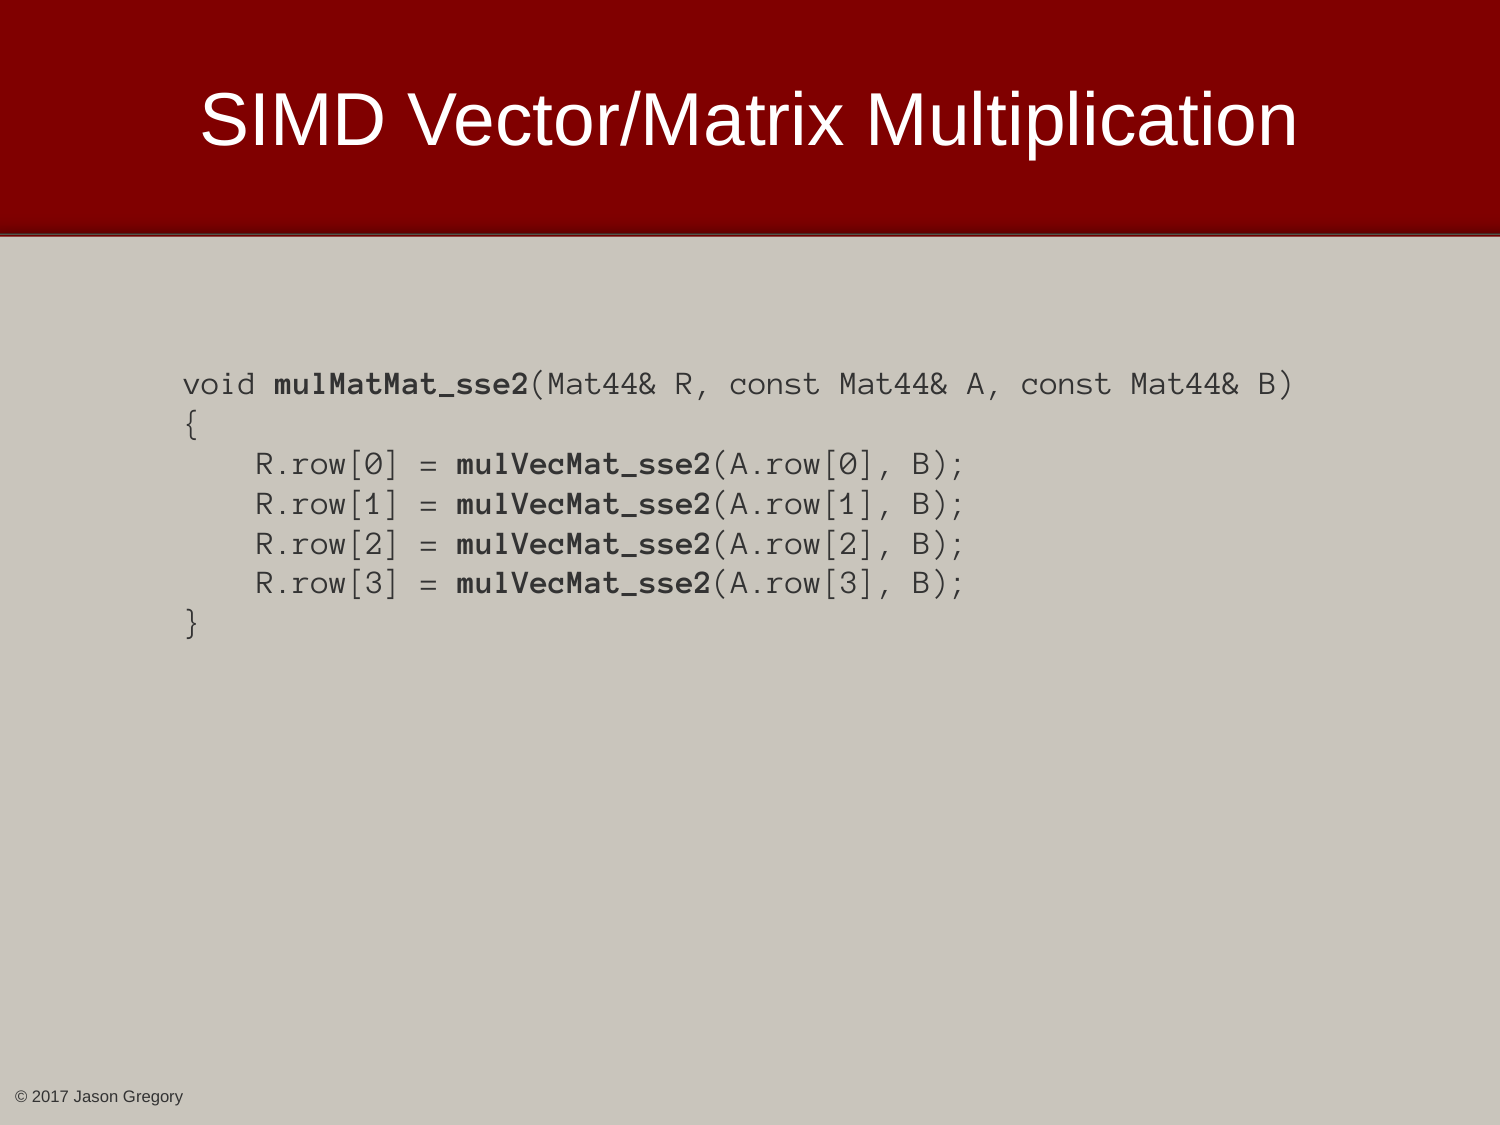

# SIMD Vector/Matrix Multiplication
void mulMatMat_sse2(Mat44& R, const Mat44& A, const Mat44& B)
{
    R.row[0] = mulVecMat_sse2(A.row[0], B);
    R.row[1] = mulVecMat_sse2(A.row[1], B);
    R.row[2] = mulVecMat_sse2(A.row[2], B);
    R.row[3] = mulVecMat_sse2(A.row[3], B);
}
© 2017 Jason Gregory